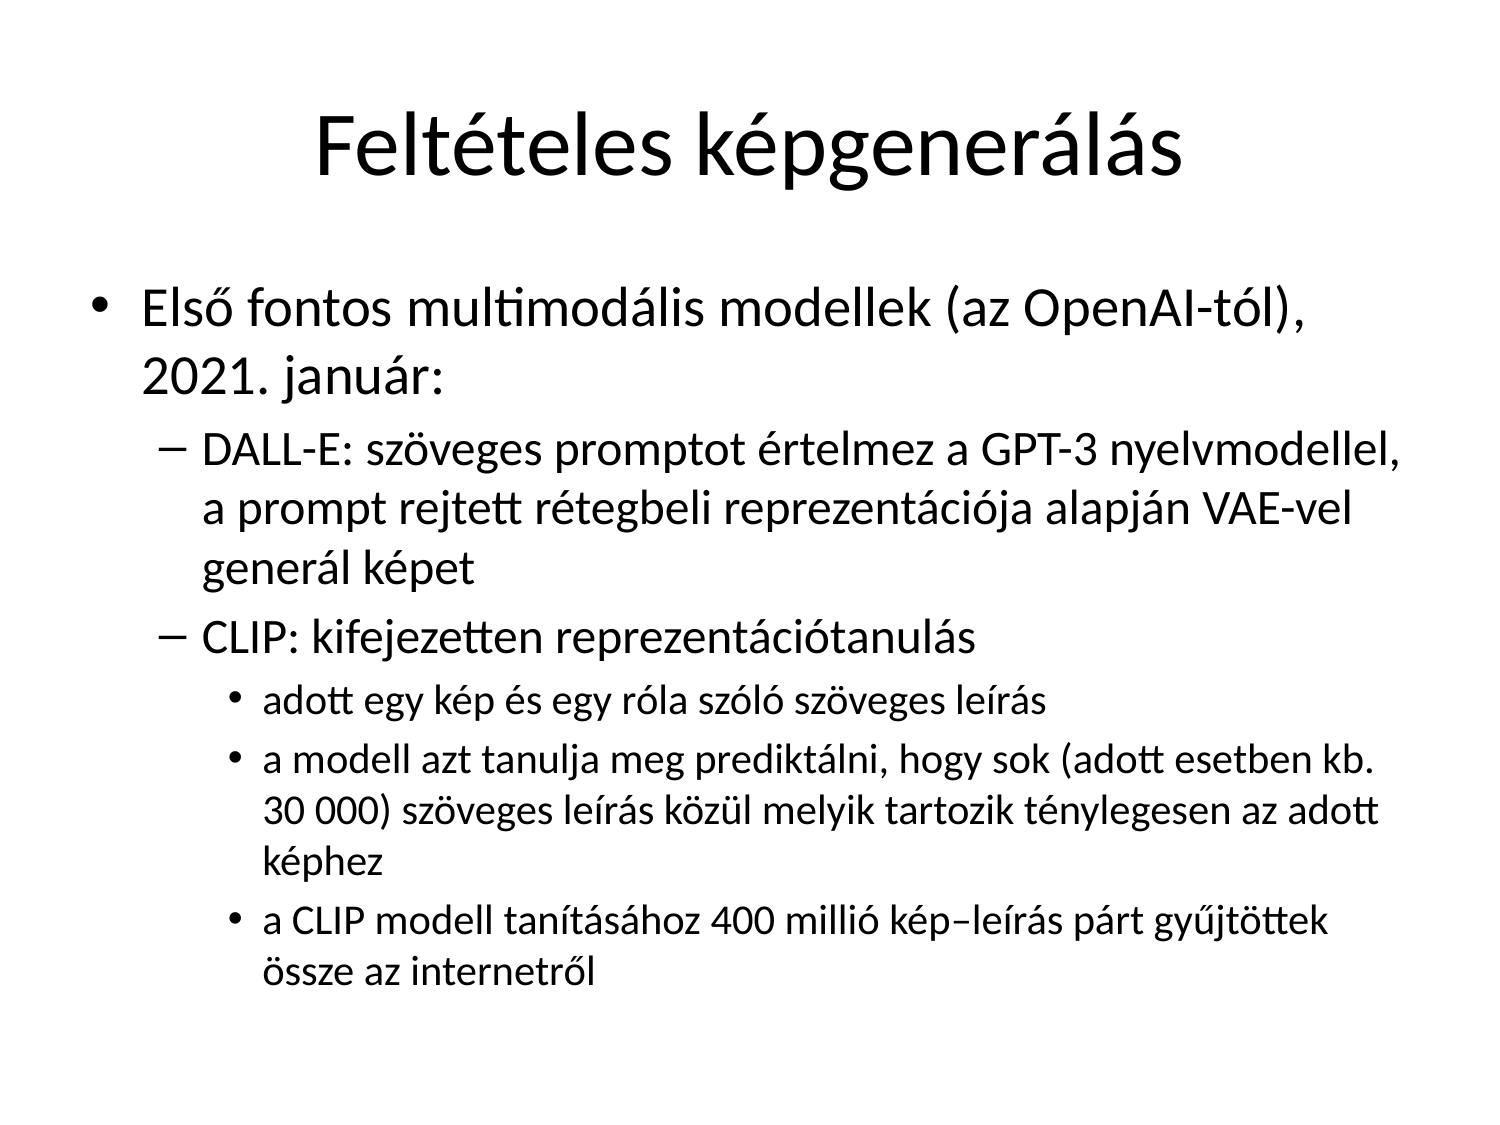

# Feltételes képgenerálás
Első fontos multimodális modellek (az OpenAI-tól), 2021. január:
DALL-E: szöveges promptot értelmez a GPT-3 nyelvmodellel, a prompt rejtett rétegbeli reprezentációja alapján VAE-vel generál képet
CLIP: kifejezetten reprezentációtanulás
adott egy kép és egy róla szóló szöveges leírás
a modell azt tanulja meg prediktálni, hogy sok (adott esetben kb. 30 000) szöveges leírás közül melyik tartozik ténylegesen az adott képhez
a CLIP modell tanításához 400 millió kép–leírás párt gyűjtöttek össze az internetről